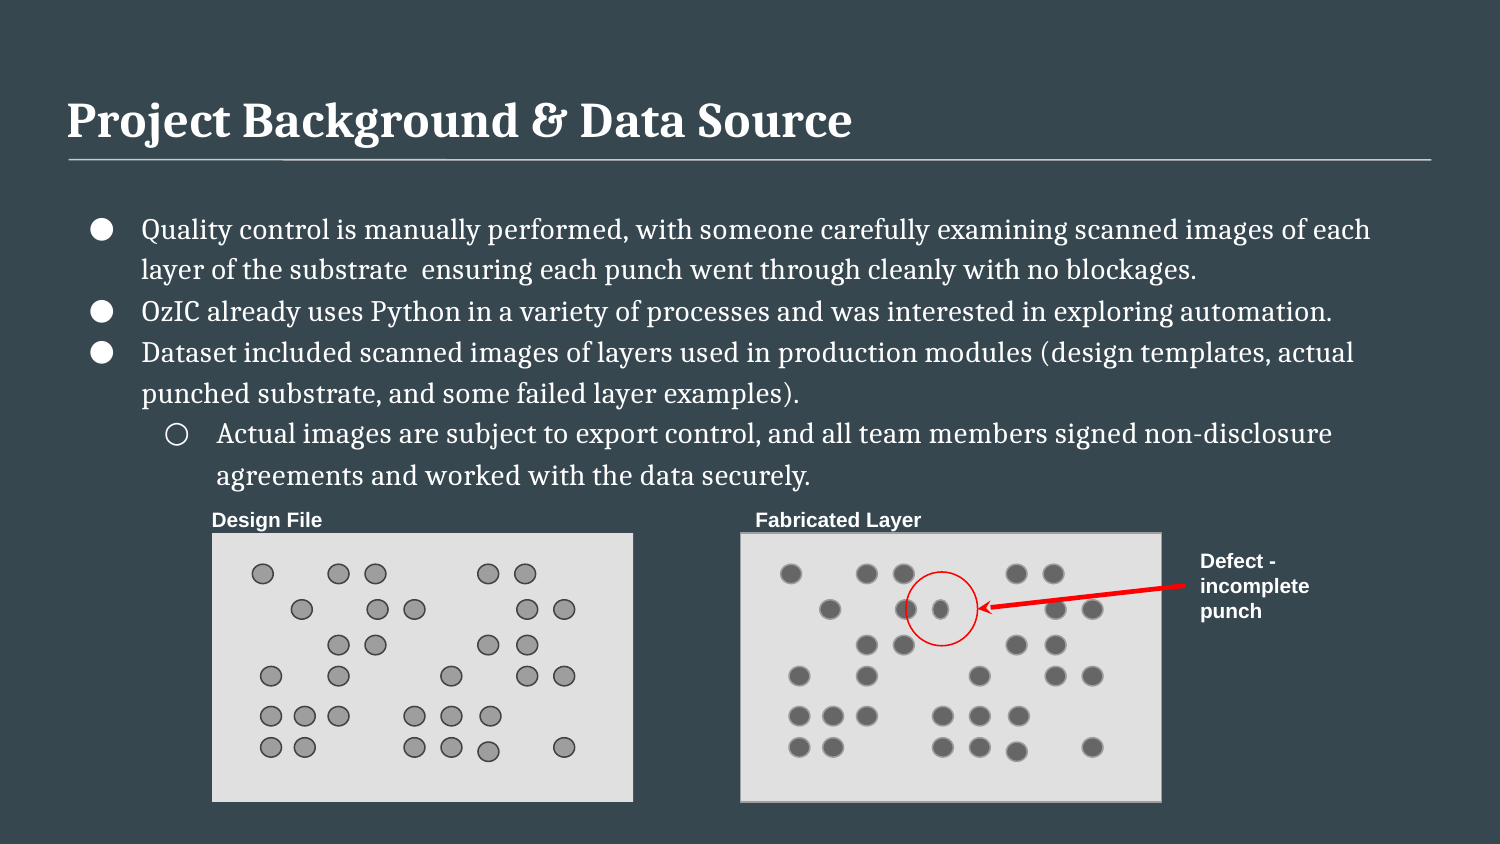

# Project Background & Data Source
Quality control is manually performed, with someone carefully examining scanned images of each layer of the substrate  ensuring each punch went through cleanly with no blockages.
OzIC already uses Python in a variety of processes and was interested in exploring automation.
Dataset included scanned images of layers used in production modules (design templates, actual punched substrate, and some failed layer examples).
Actual images are subject to export control, and all team members signed non-disclosure agreements and worked with the data securely.
Design File
Fabricated Layer

Defect - incomplete punch